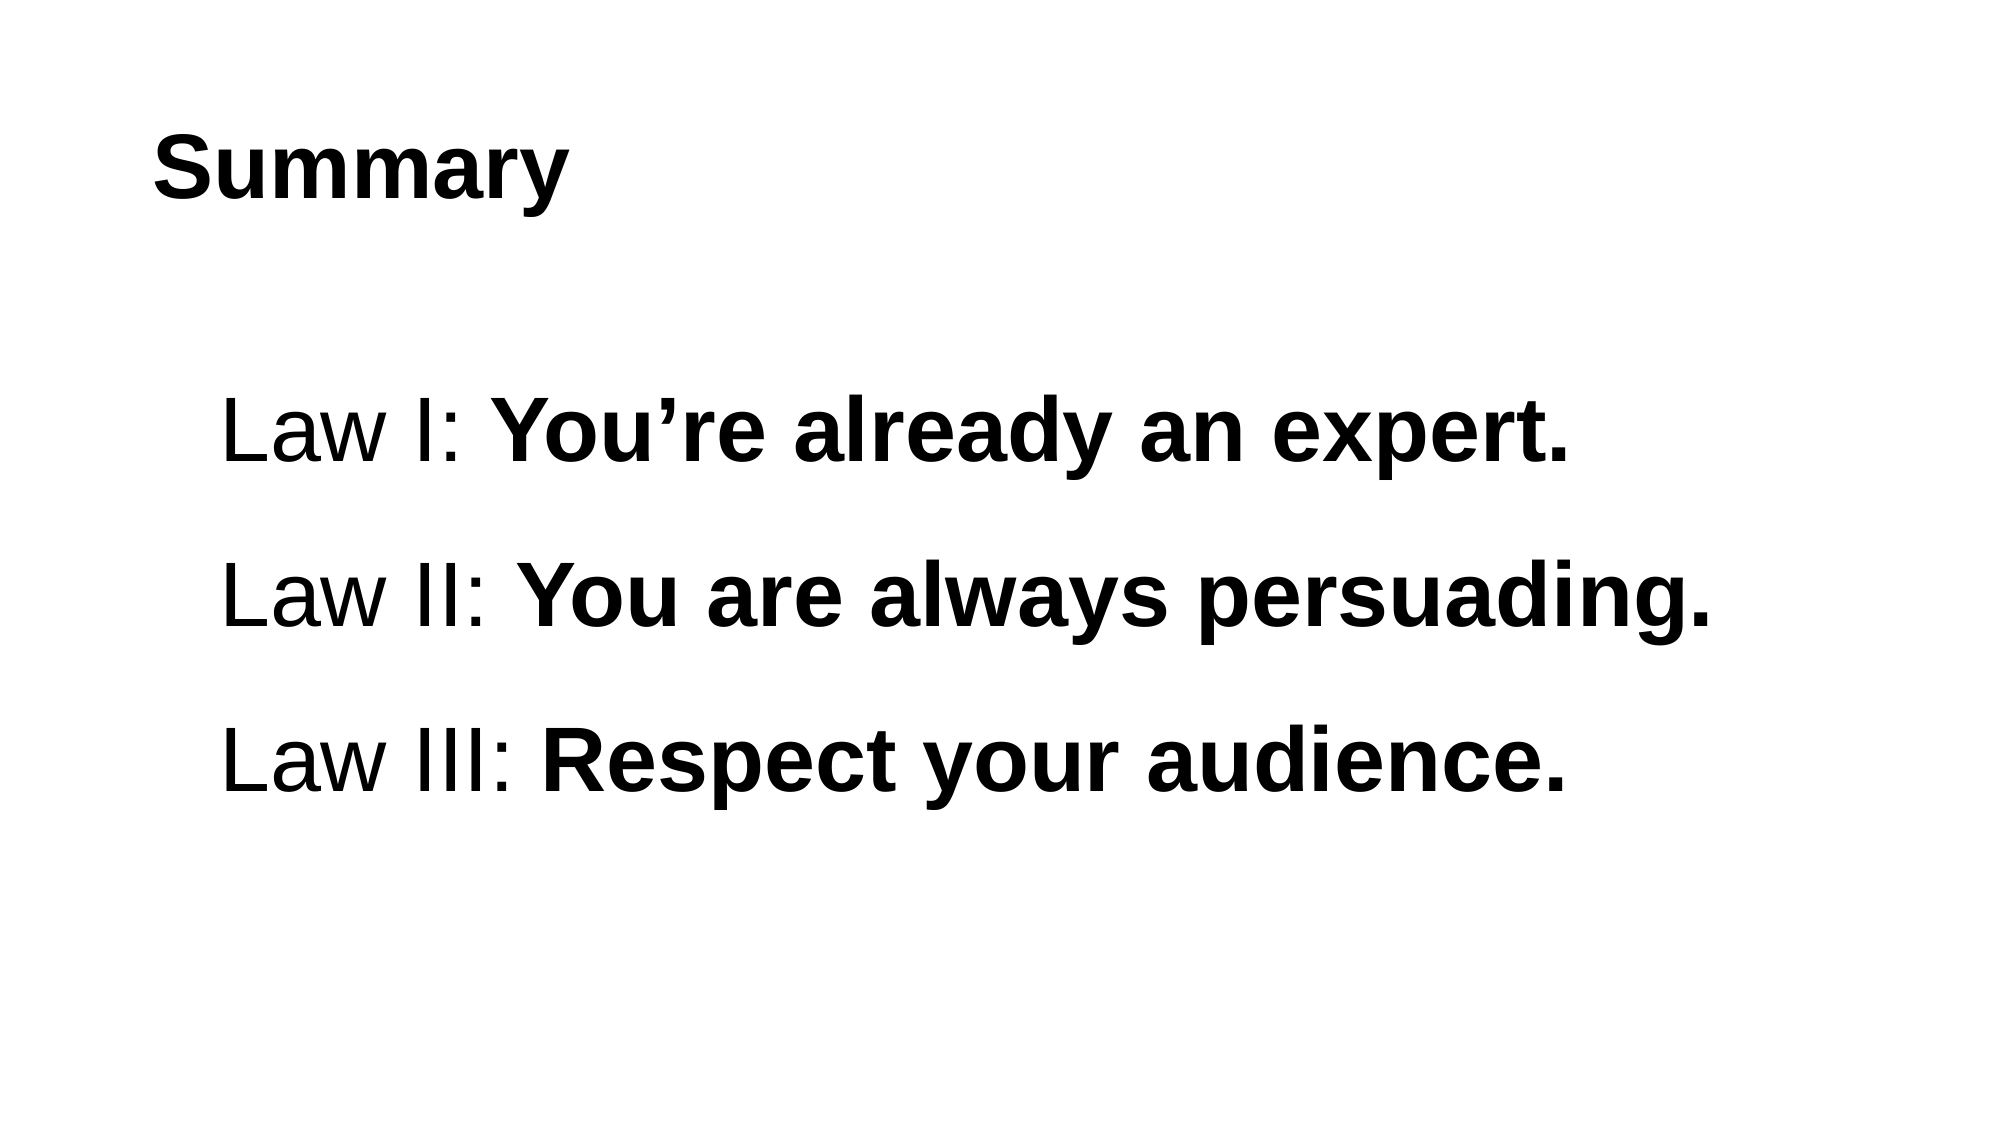

# Summary
Law I: You’re already an expert.
Law II: You are always persuading.
Law III: Respect your audience.